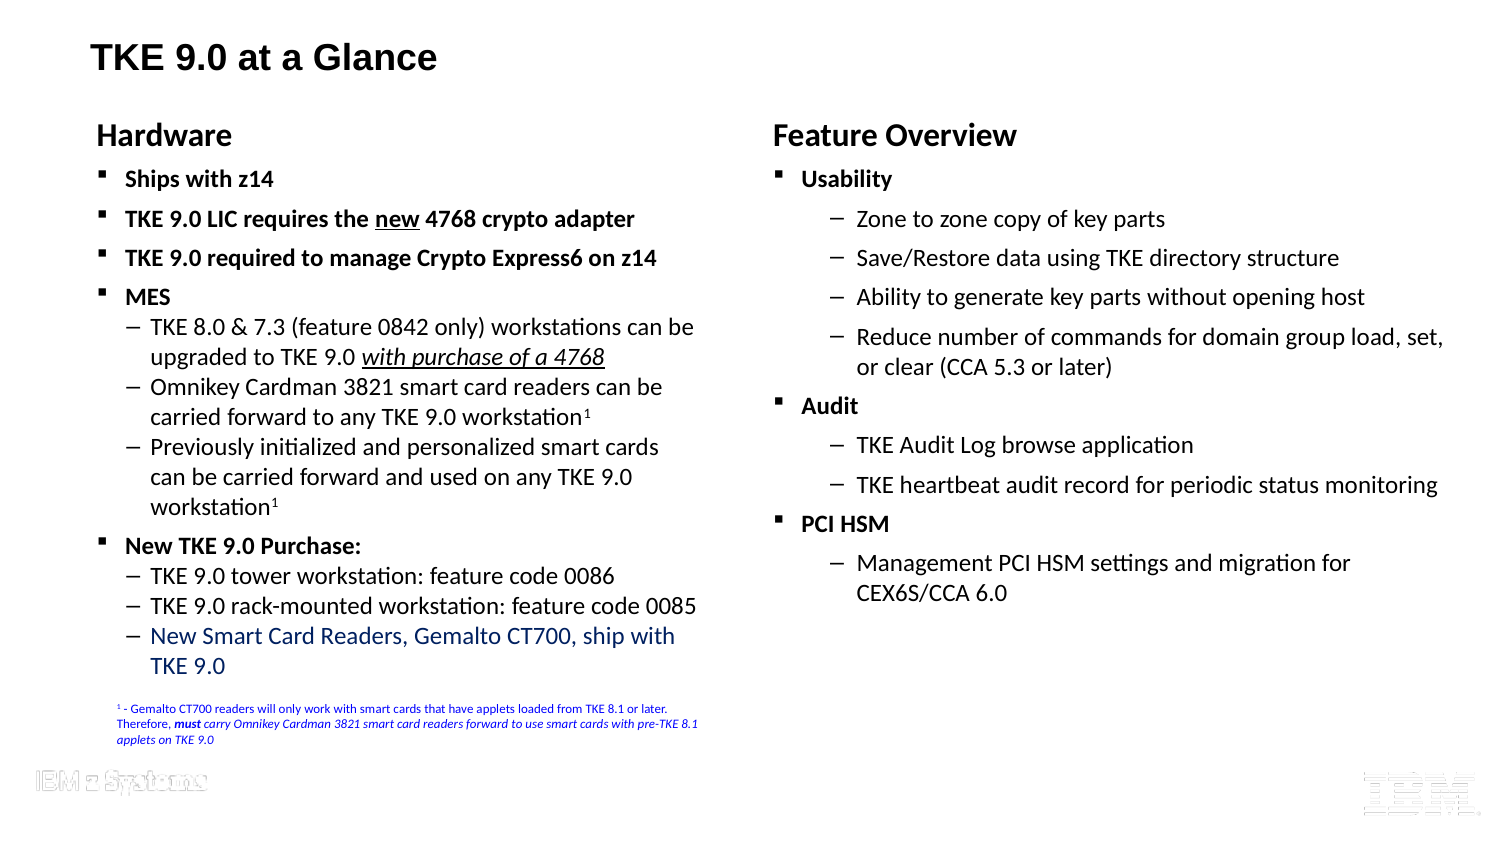

# TKE 9.0 at a Glance
Hardware
Ships with z14
TKE 9.0 LIC requires the new 4768 crypto adapter
TKE 9.0 required to manage Crypto Express6 on z14
MES
TKE 8.0 & 7.3 (feature 0842 only) workstations can be upgraded to TKE 9.0 with purchase of a 4768
Omnikey Cardman 3821 smart card readers can be carried forward to any TKE 9.0 workstation1
Previously initialized and personalized smart cards can be carried forward and used on any TKE 9.0 workstation1
New TKE 9.0 Purchase:
TKE 9.0 tower workstation: feature code 0086
TKE 9.0 rack-mounted workstation: feature code 0085
New Smart Card Readers, Gemalto CT700, ship with TKE 9.0

Feature Overview
Usability
Zone to zone copy of key parts
Save/Restore data using TKE directory structure
Ability to generate key parts without opening host
Reduce number of commands for domain group load, set, or clear (CCA 5.3 or later)
Audit
TKE Audit Log browse application
TKE heartbeat audit record for periodic status monitoring
PCI HSM
Management PCI HSM settings and migration for CEX6S/CCA 6.0
1 - Gemalto CT700 readers will only work with smart cards that have applets loaded from TKE 8.1 or later.  Therefore, must carry Omnikey Cardman 3821 smart card readers forward to use smart cards with pre-TKE 8.1 applets on TKE 9.0